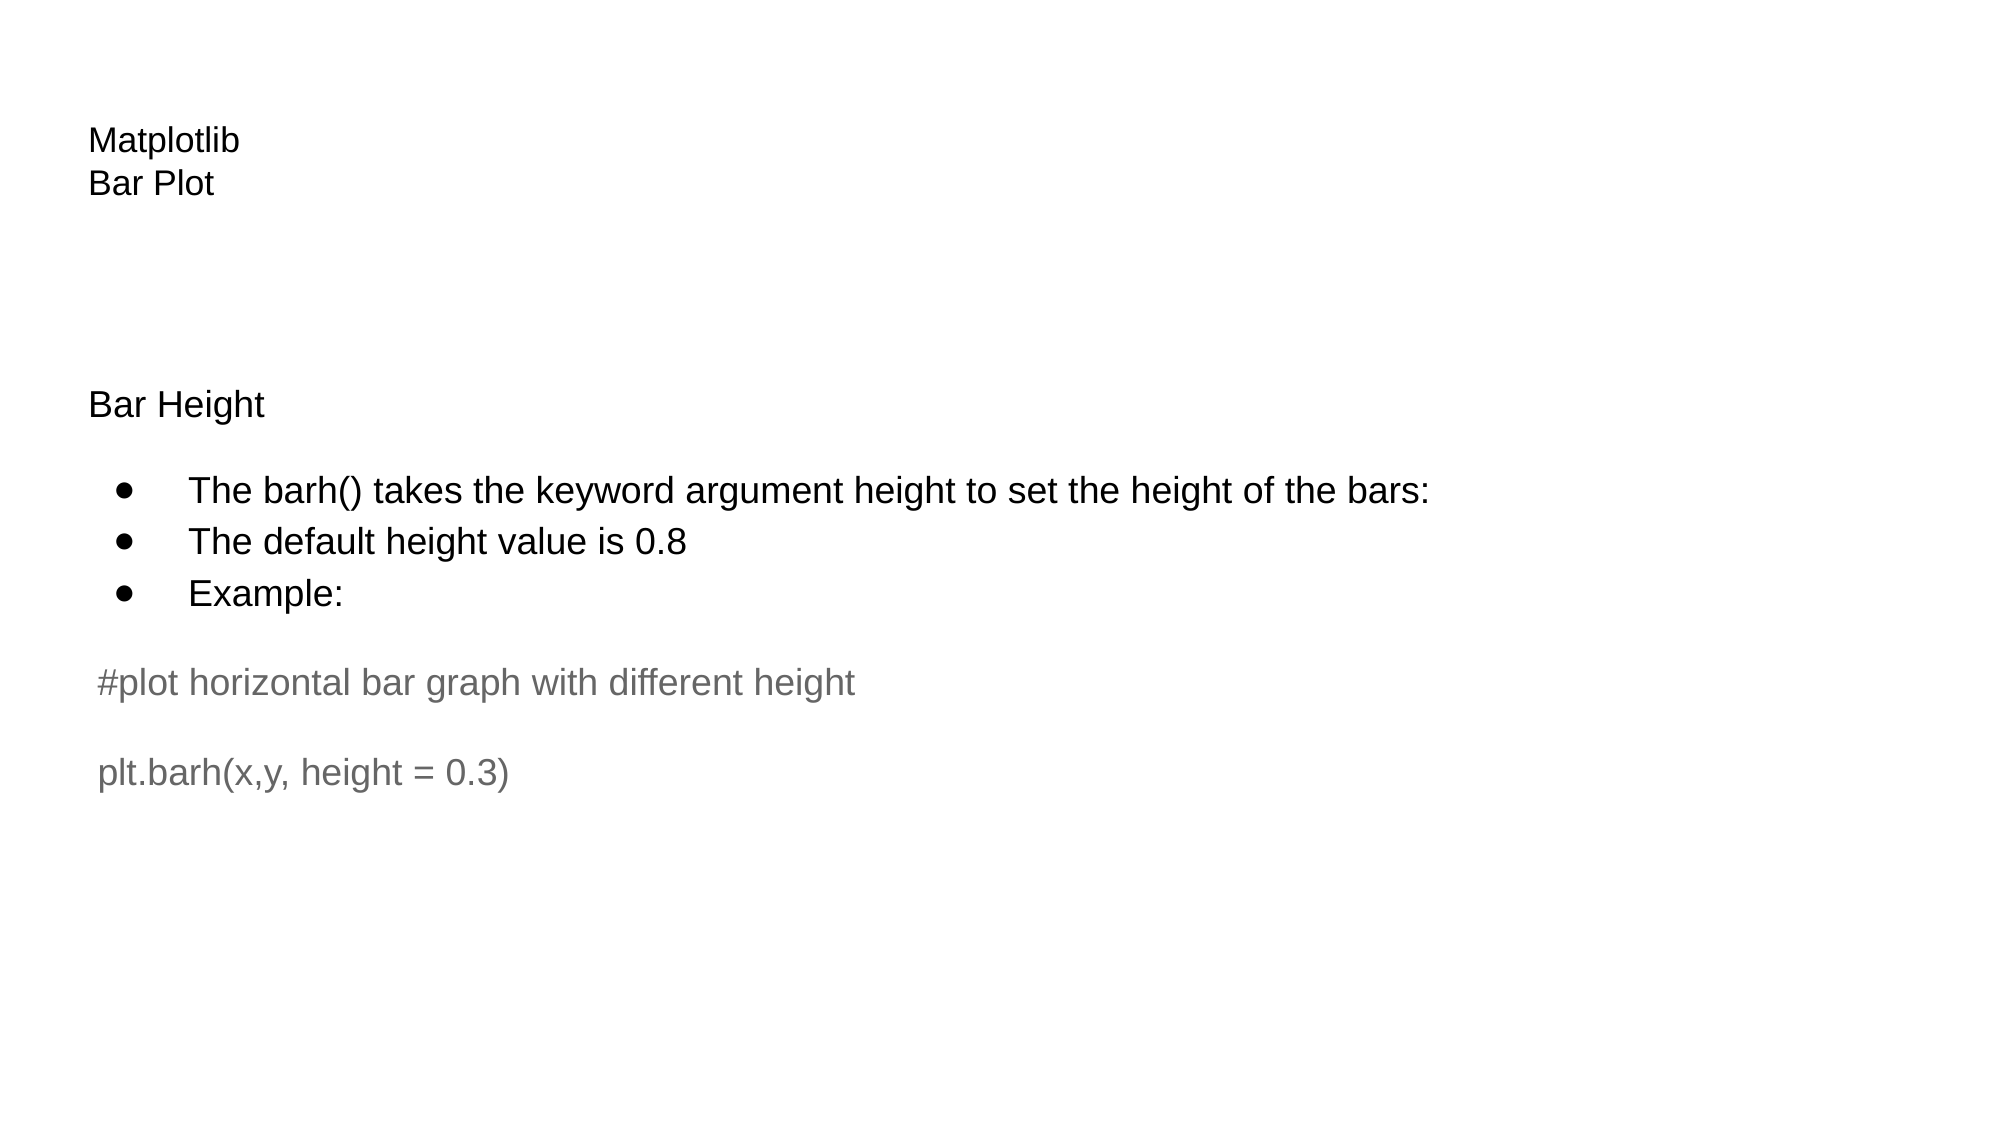

# Matplotlib
Bar Plot
Bar Height
The barh() takes the keyword argument height to set the height of the bars:
The default height value is 0.8
Example:
 #plot horizontal bar graph with different height
 plt.barh(x,y, height = 0.3)